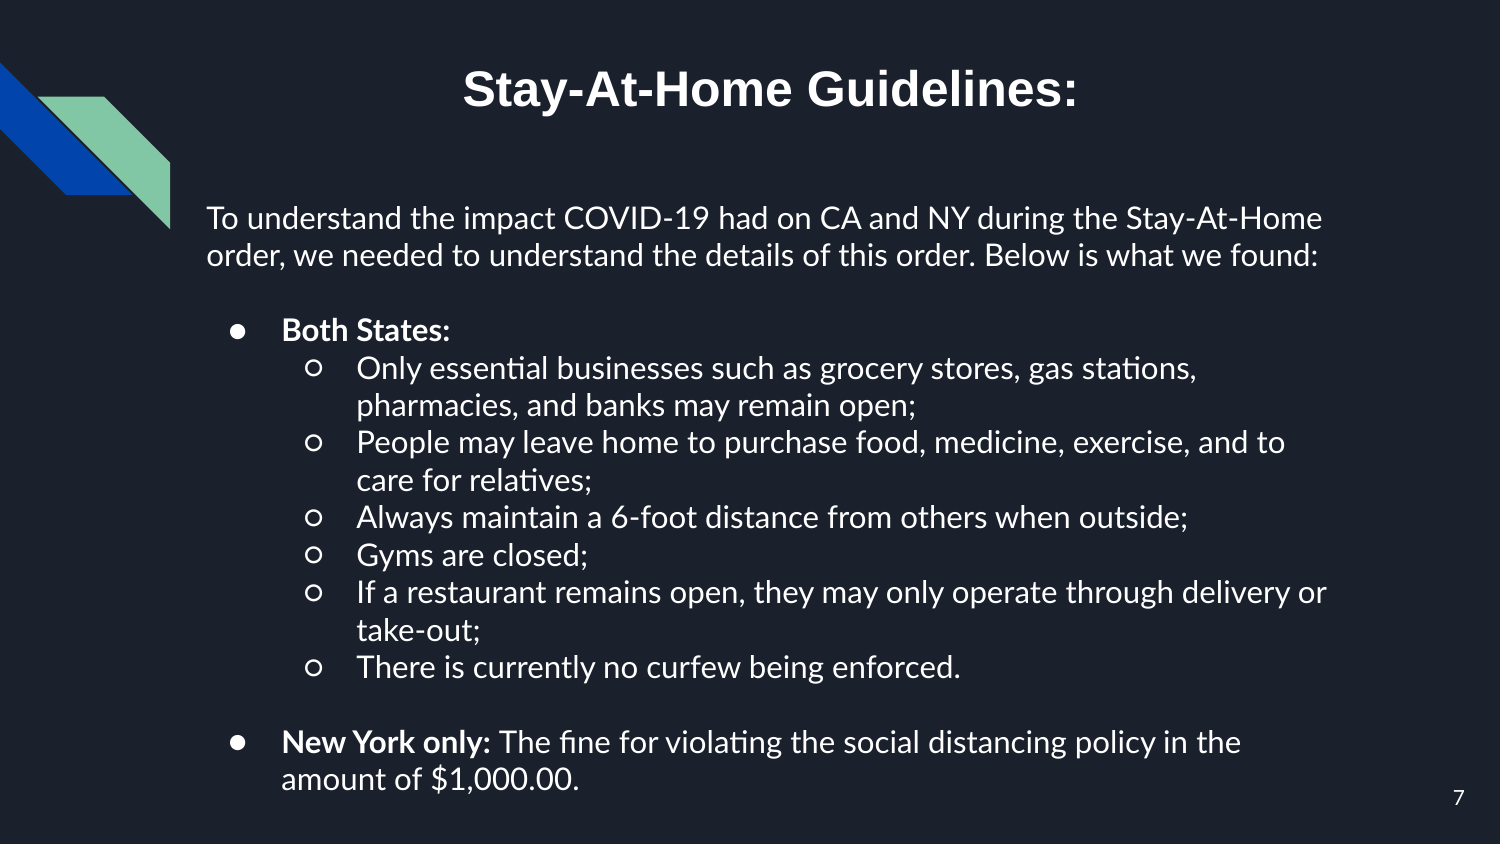

# Stay-At-Home Guidelines:
To understand the impact COVID-19 had on CA and NY during the Stay-At-Home order, we needed to understand the details of this order. Below is what we found:

Both States:
Only essential businesses such as grocery stores, gas stations, pharmacies, and banks may remain open;
People may leave home to purchase food, medicine, exercise, and to care for relatives;
Always maintain a 6-foot distance from others when outside;
Gyms are closed;
If a restaurant remains open, they may only operate through delivery or take-out;
There is currently no curfew being enforced.
New York only: The fine for violating the social distancing policy in the amount of $1,000.00.
7